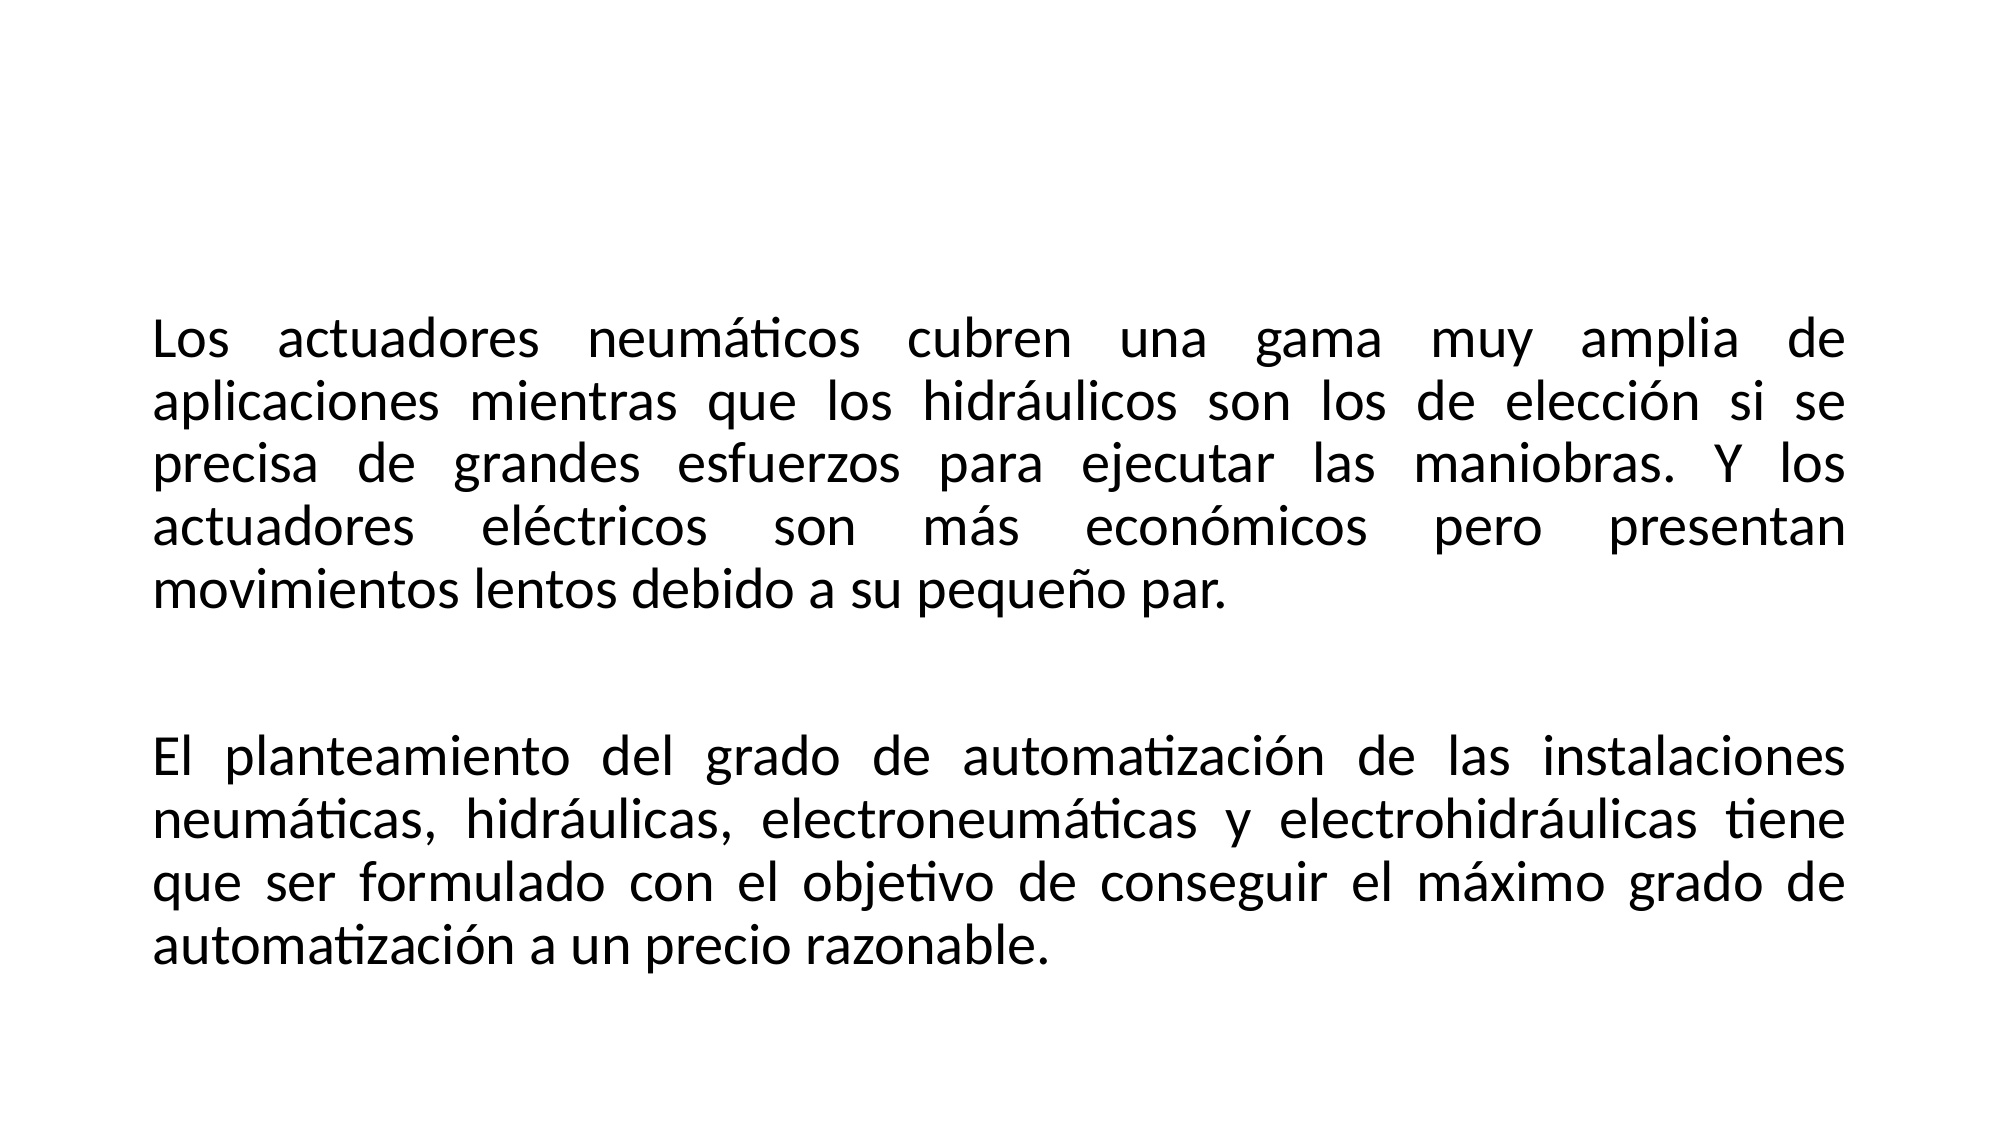

#
Los actuadores neumáticos cubren una gama muy amplia de aplicaciones mientras que los hidráulicos son los de elección si se precisa de grandes esfuerzos para ejecutar las maniobras. Y los actuadores eléctricos son más económicos pero presentan movimientos lentos debido a su pequeño par.

El planteamiento del grado de automatización de las instalaciones neumáticas, hidráulicas, electroneumáticas y electrohidráulicas tiene que ser formulado con el objetivo de conseguir el máximo grado de automatización a un precio razonable.